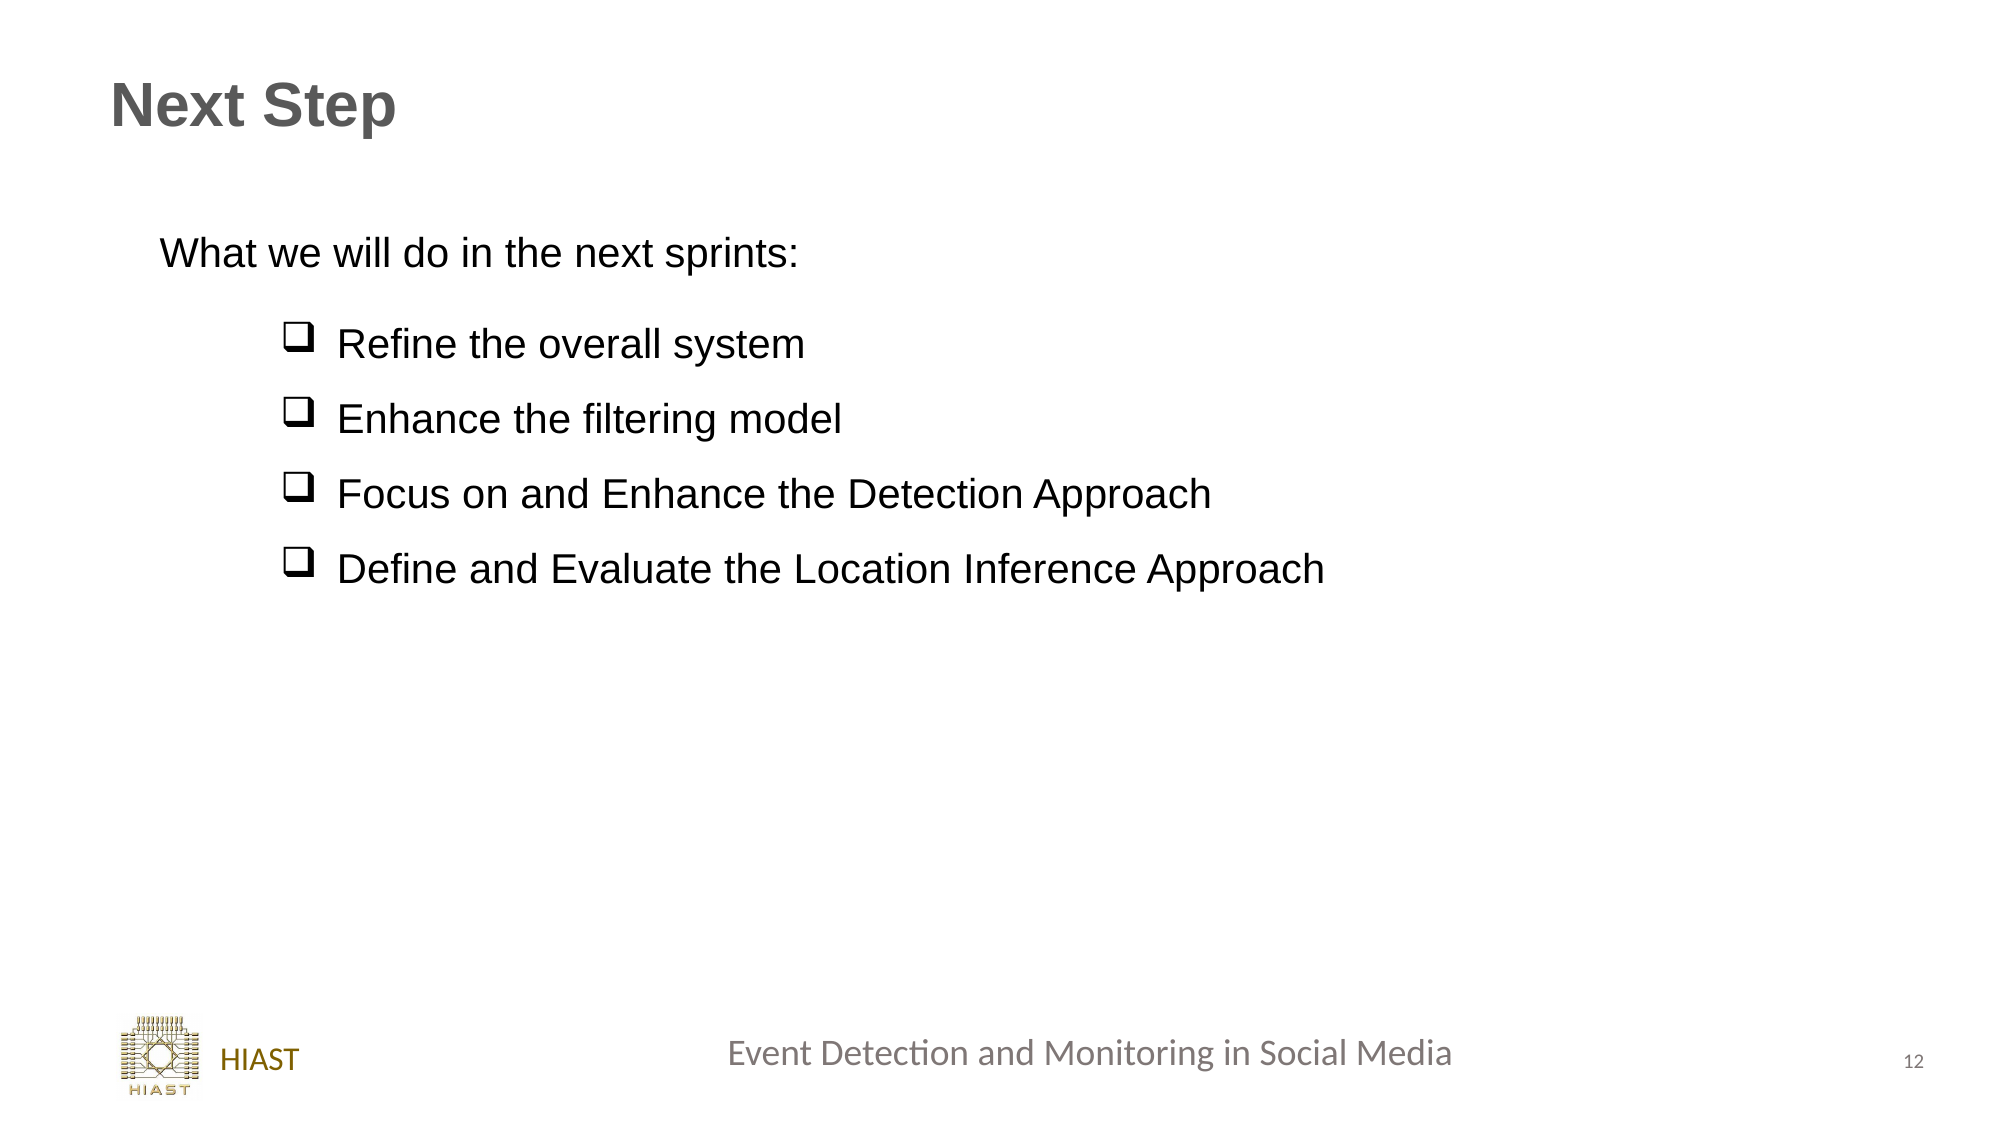

Next Step
What we will do in the next sprints:
Refine the overall system
Enhance the filtering model
Focus on and Enhance the Detection Approach
Define and Evaluate the Location Inference Approach

12
Event Detection and Monitoring in Social Media